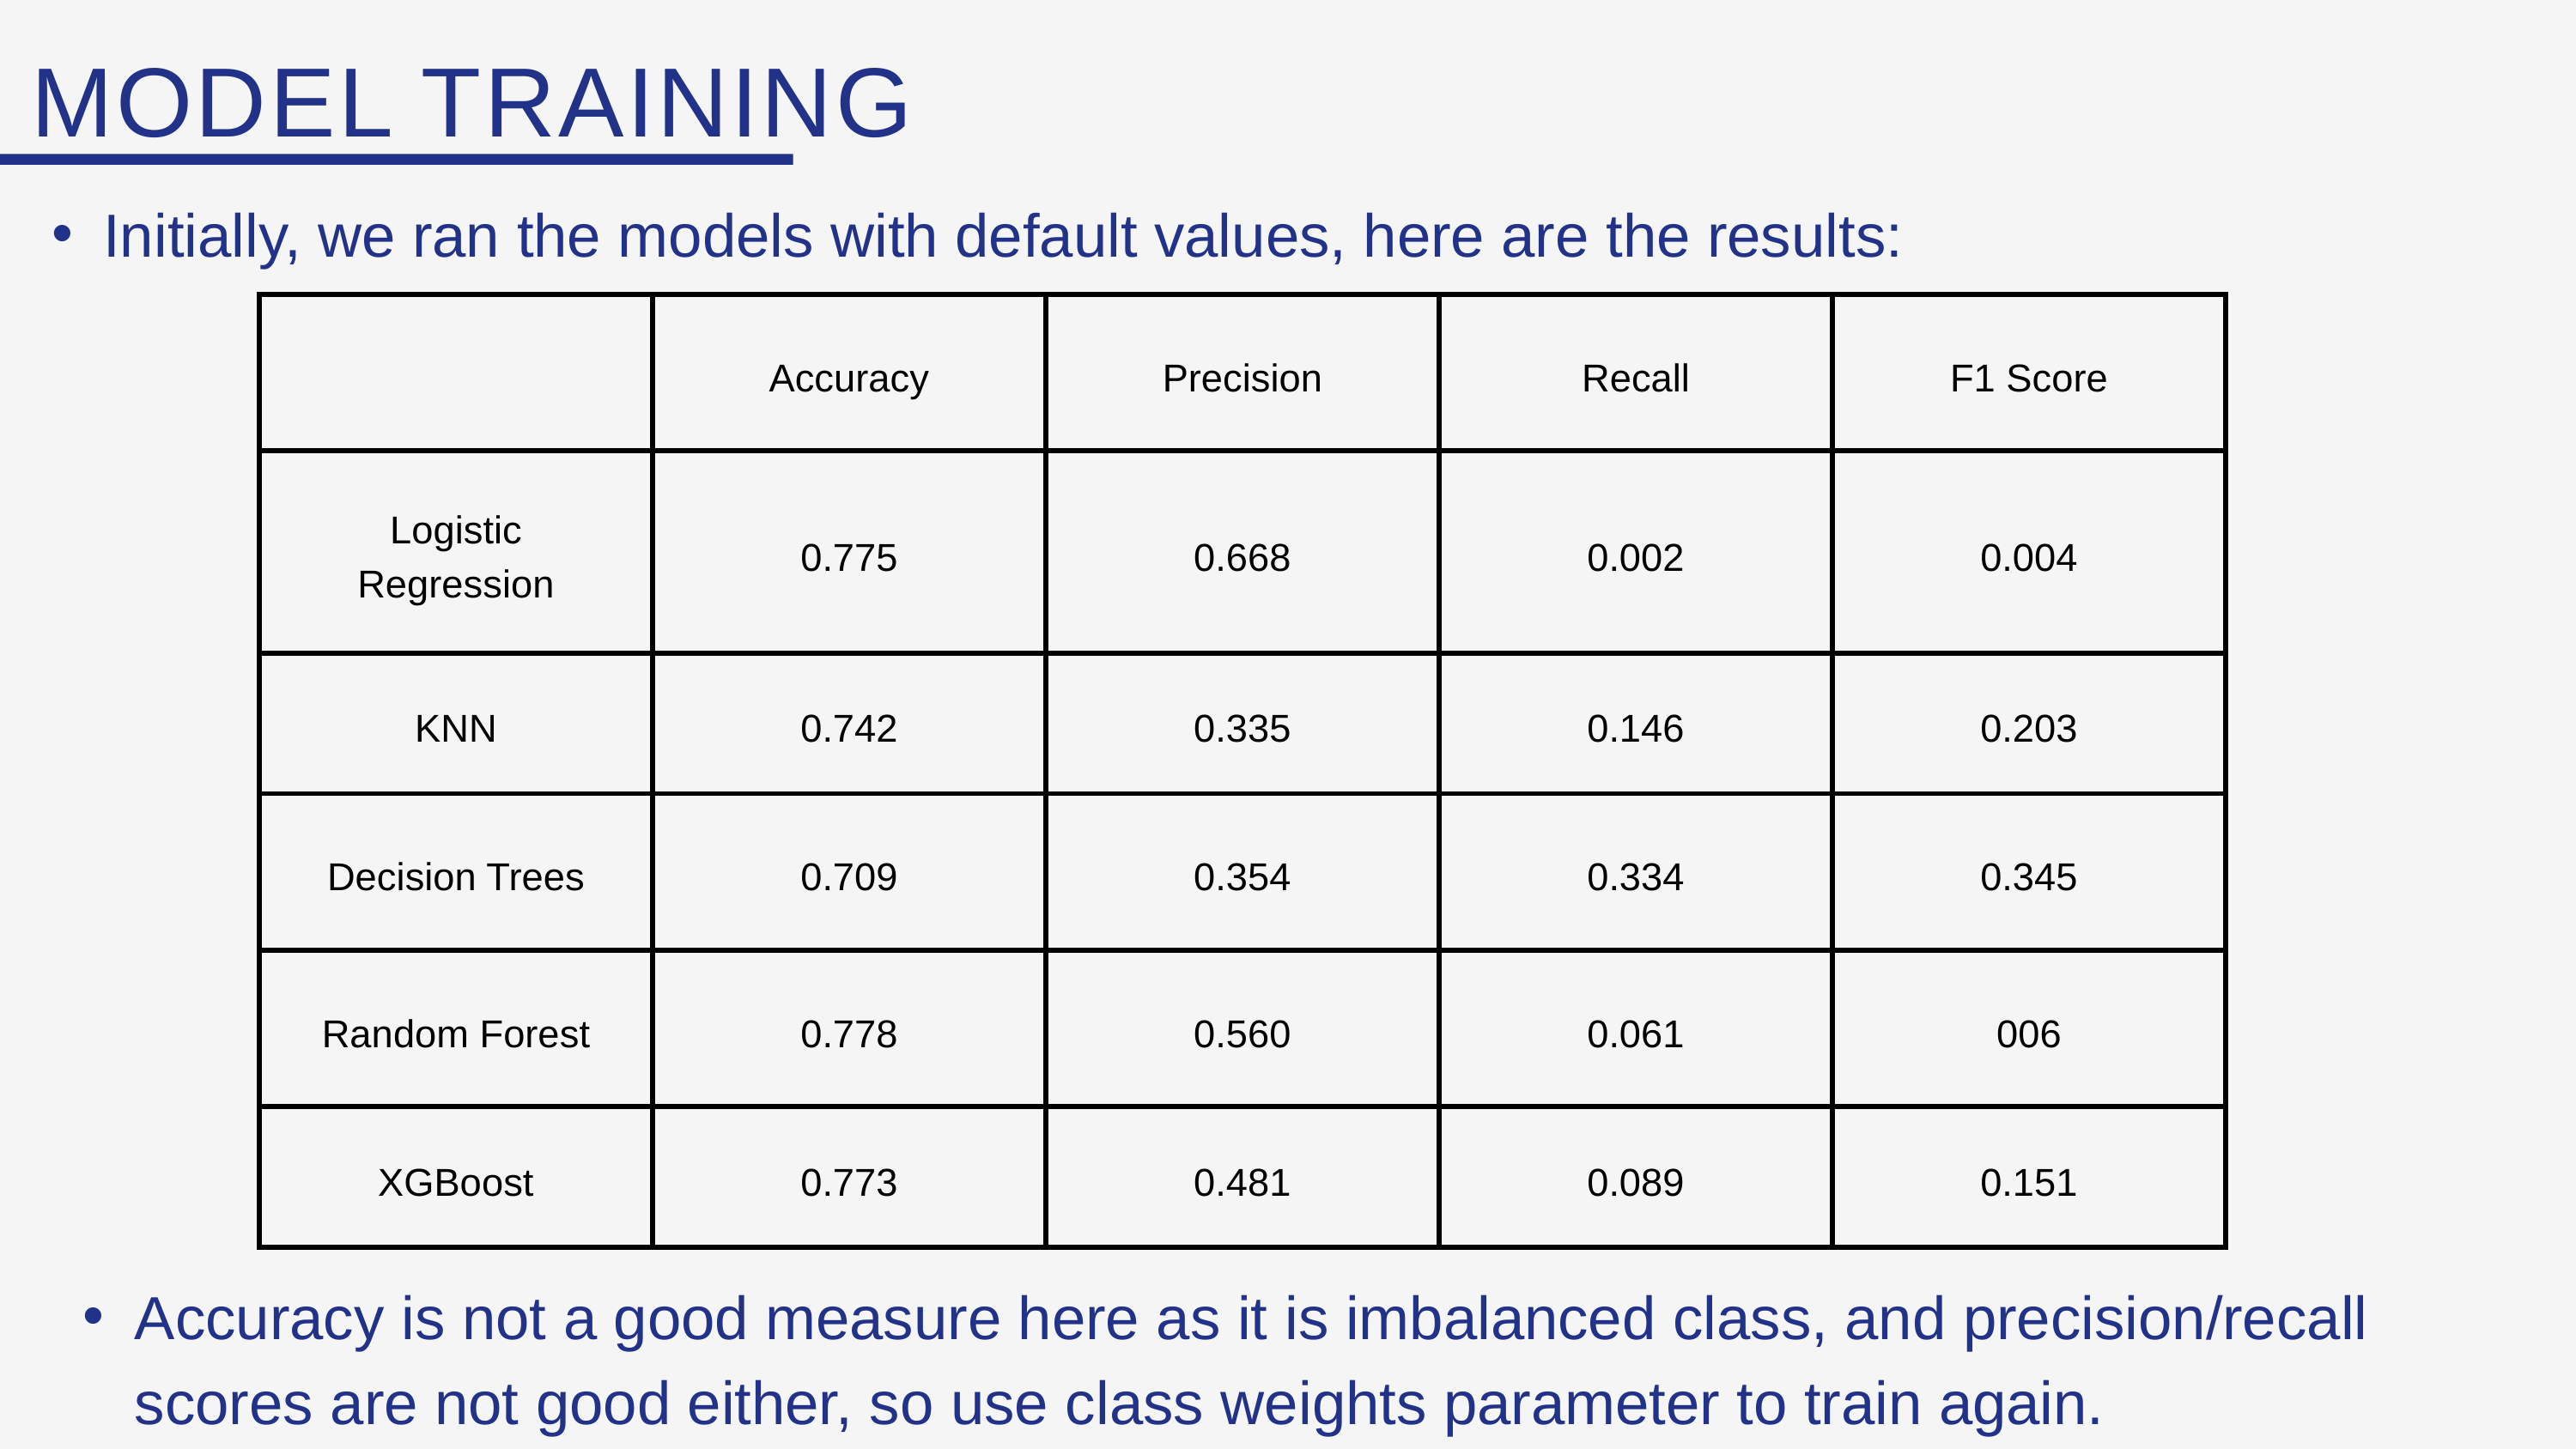

MODEL TRAINING

Initially, we ran the models with default values, here are the results:
|  | Accuracy | Precision | Recall | F1 Score |
| --- | --- | --- | --- | --- |
| Logistic Regression | 0.775 | 0.668 | 0.002 | 0.004 |
| KNN | 0.742 | 0.335 | 0.146 | 0.203 |
| Decision Trees | 0.709 | 0.354 | 0.334 | 0.345 |
| Random Forest | 0.778 | 0.560 | 0.061 | 006 |
| XGBoost | 0.773 | 0.481 | 0.089 | 0.151 |
Accuracy is not a good measure here as it is imbalanced class, and precision/recall scores are not good either, so use class weights parameter to train again.